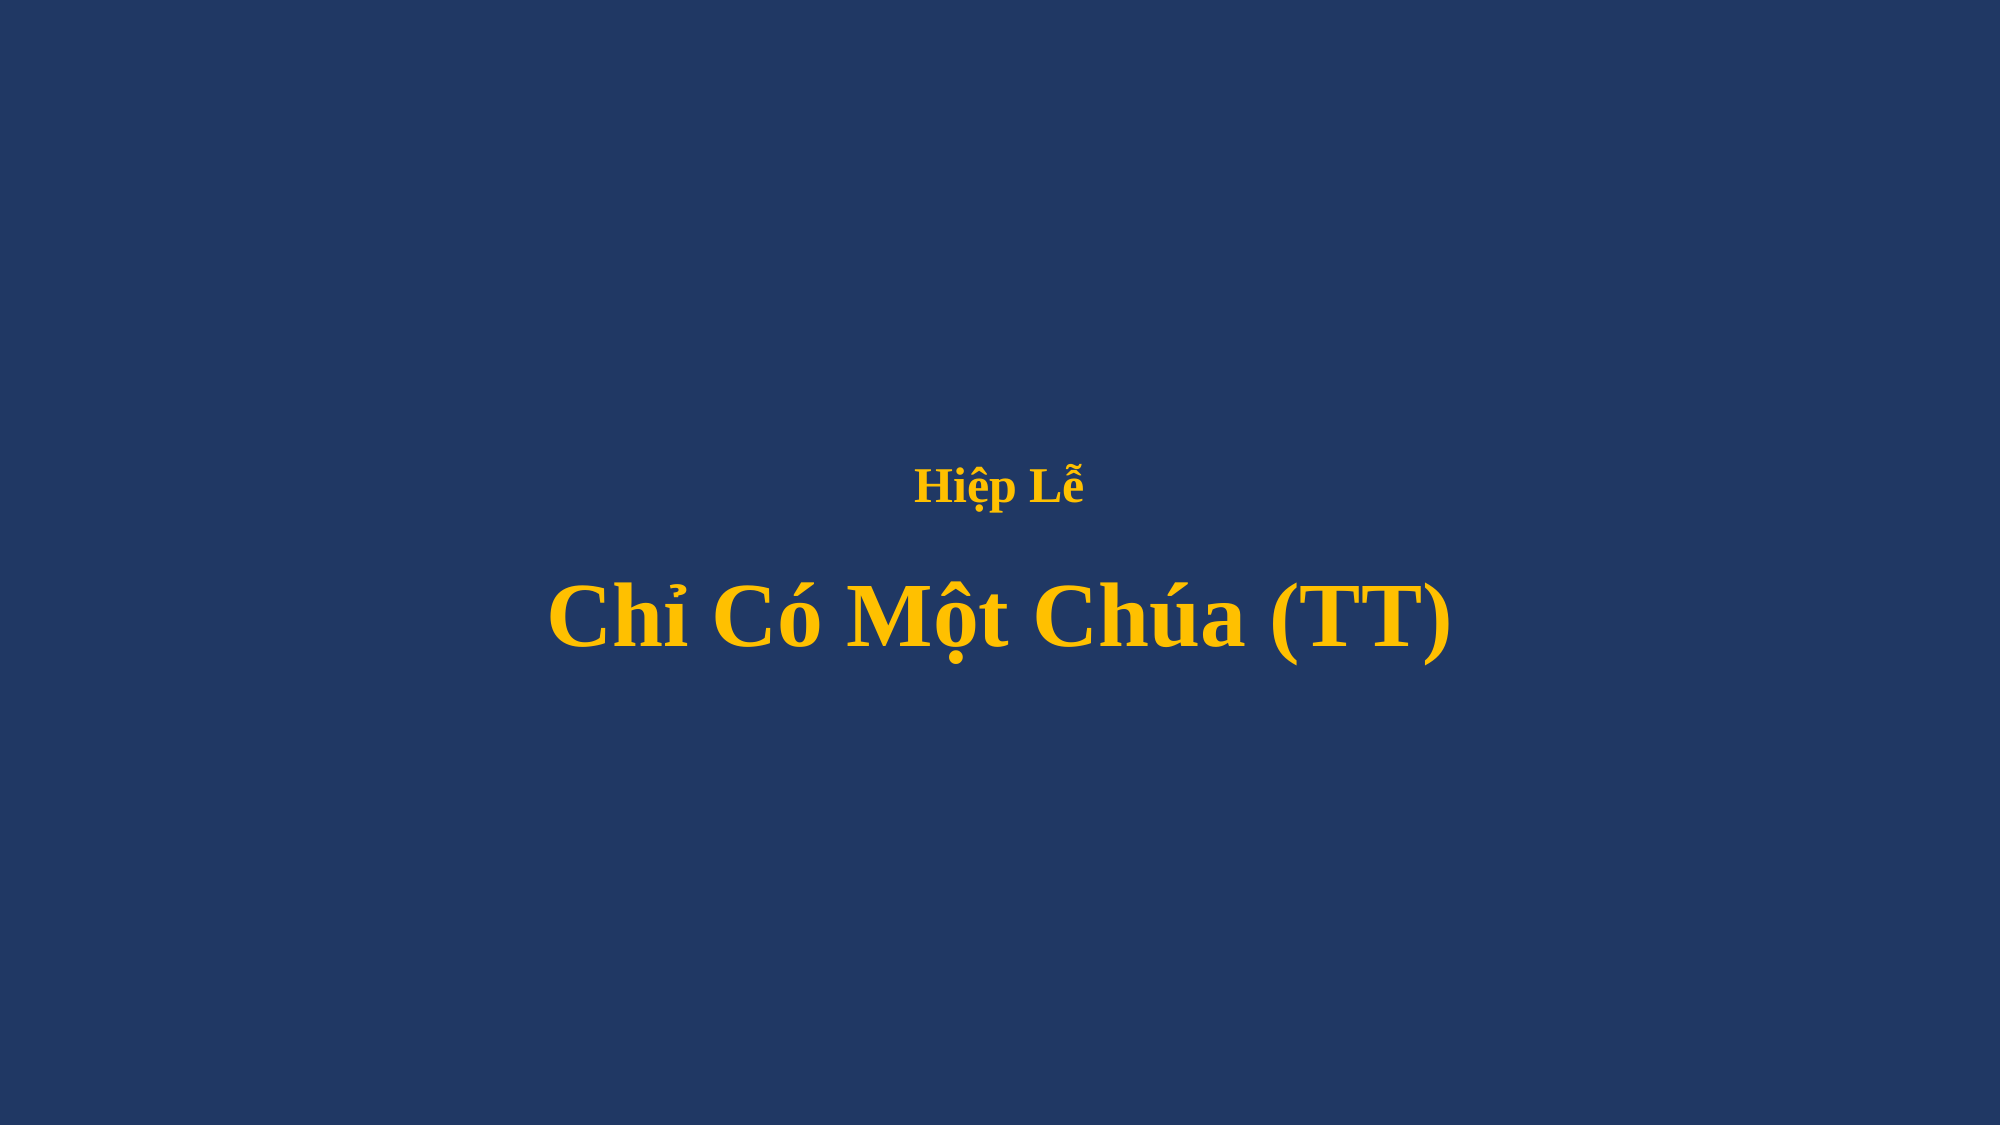

# Hiệp Lễ Chỉ Có Một Chúa (TT)